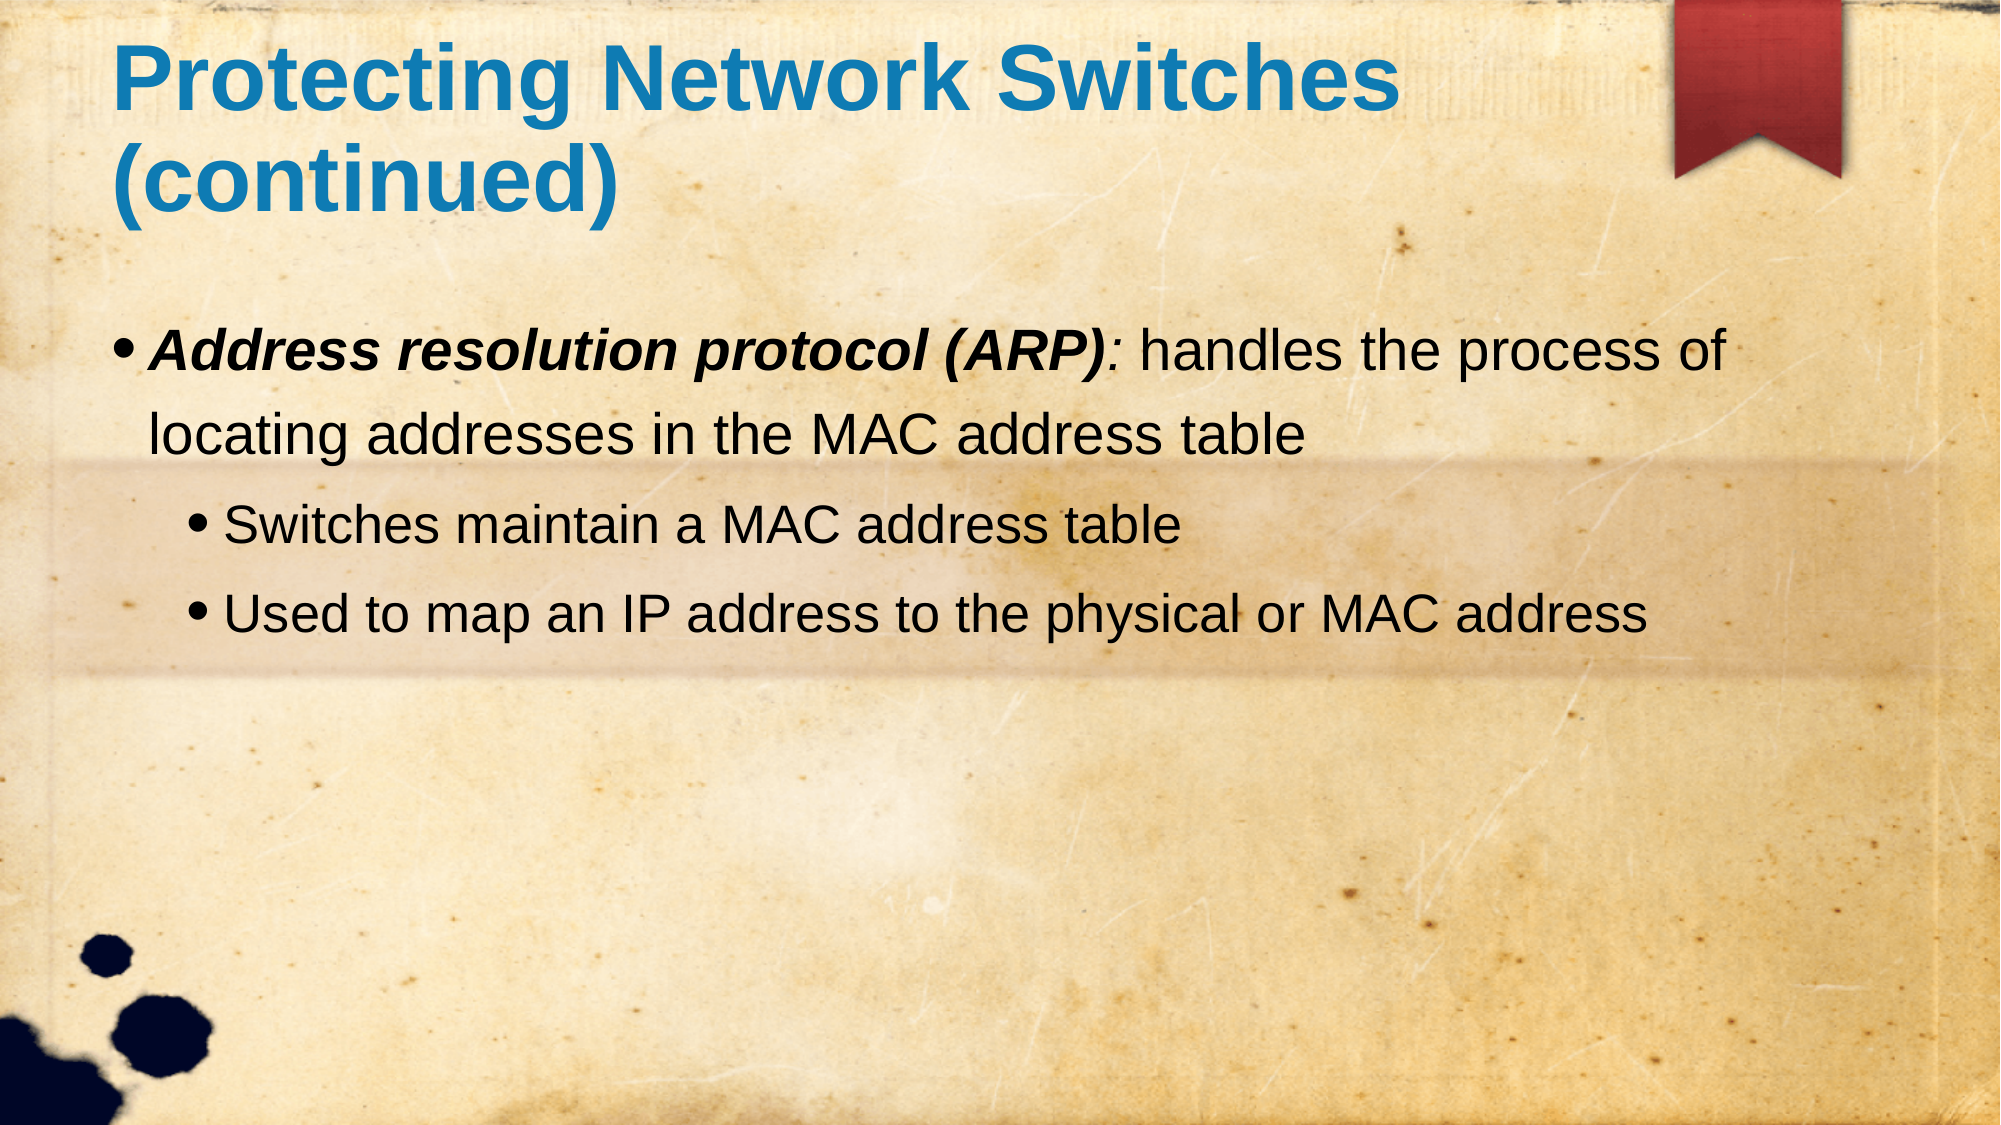

Protecting Network Switches (continued)
Address resolution protocol (ARP): handles the process of locating addresses in the MAC address table
Switches maintain a MAC address table
Used to map an IP address to the physical or MAC address